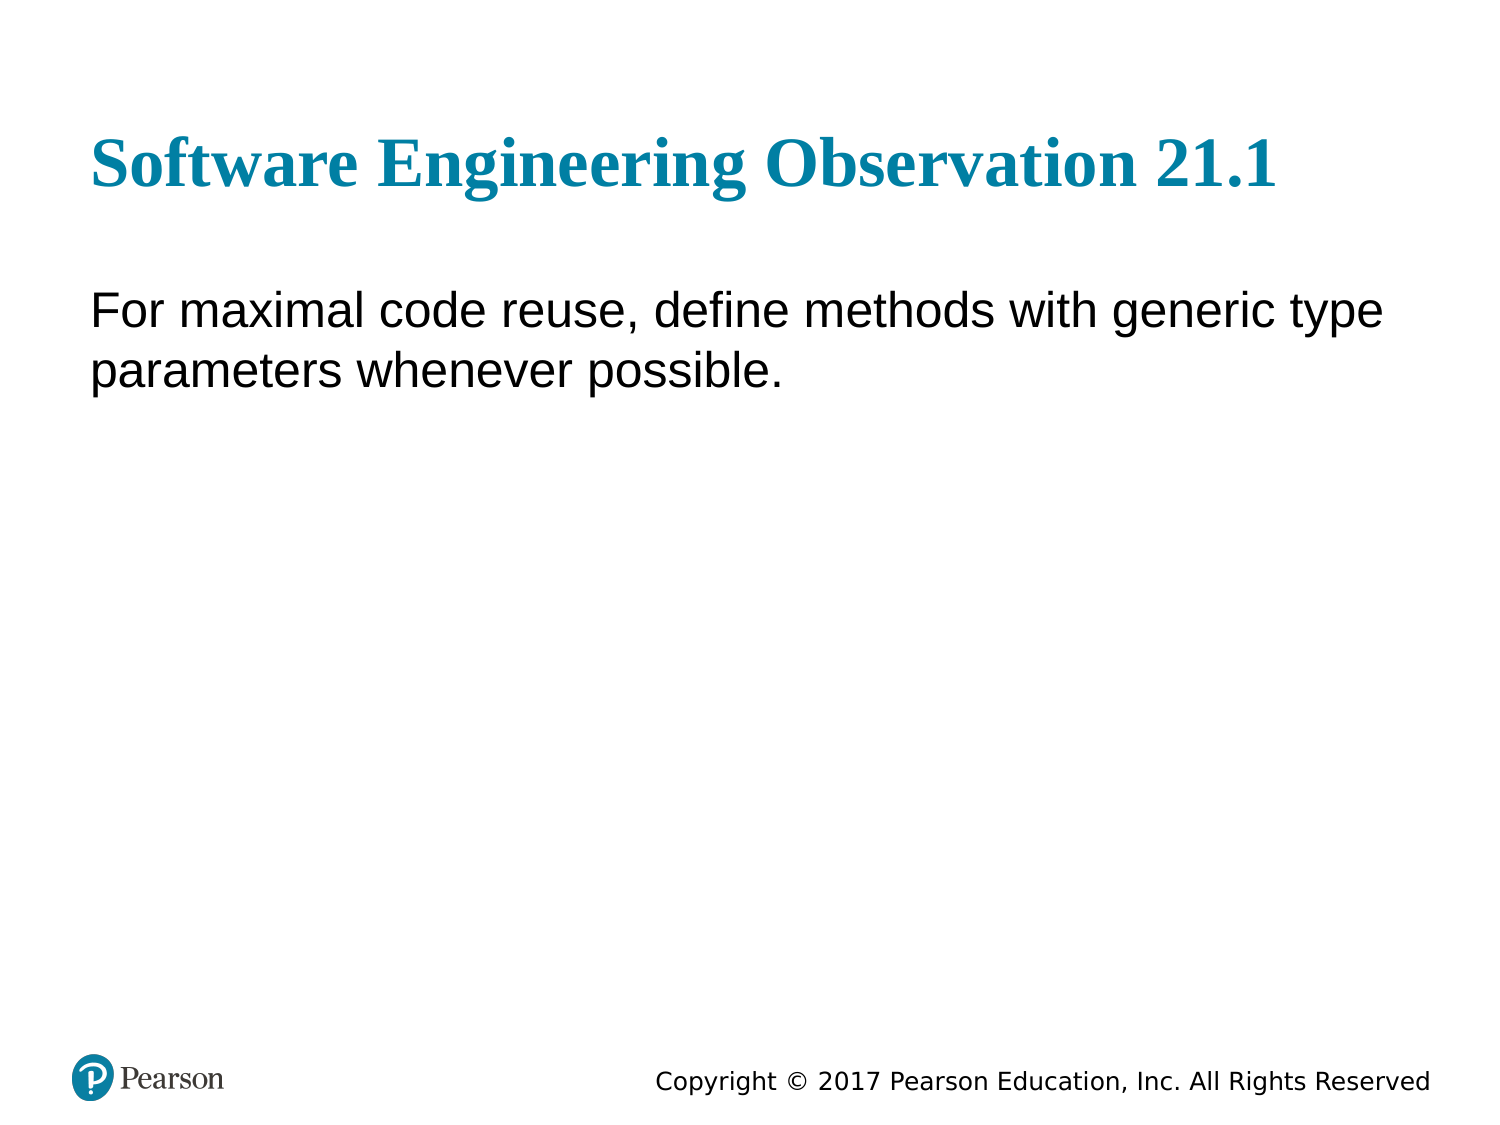

# Software Engineering Observation 21.1
For maximal code reuse, define methods with generic type parameters whenever possible.